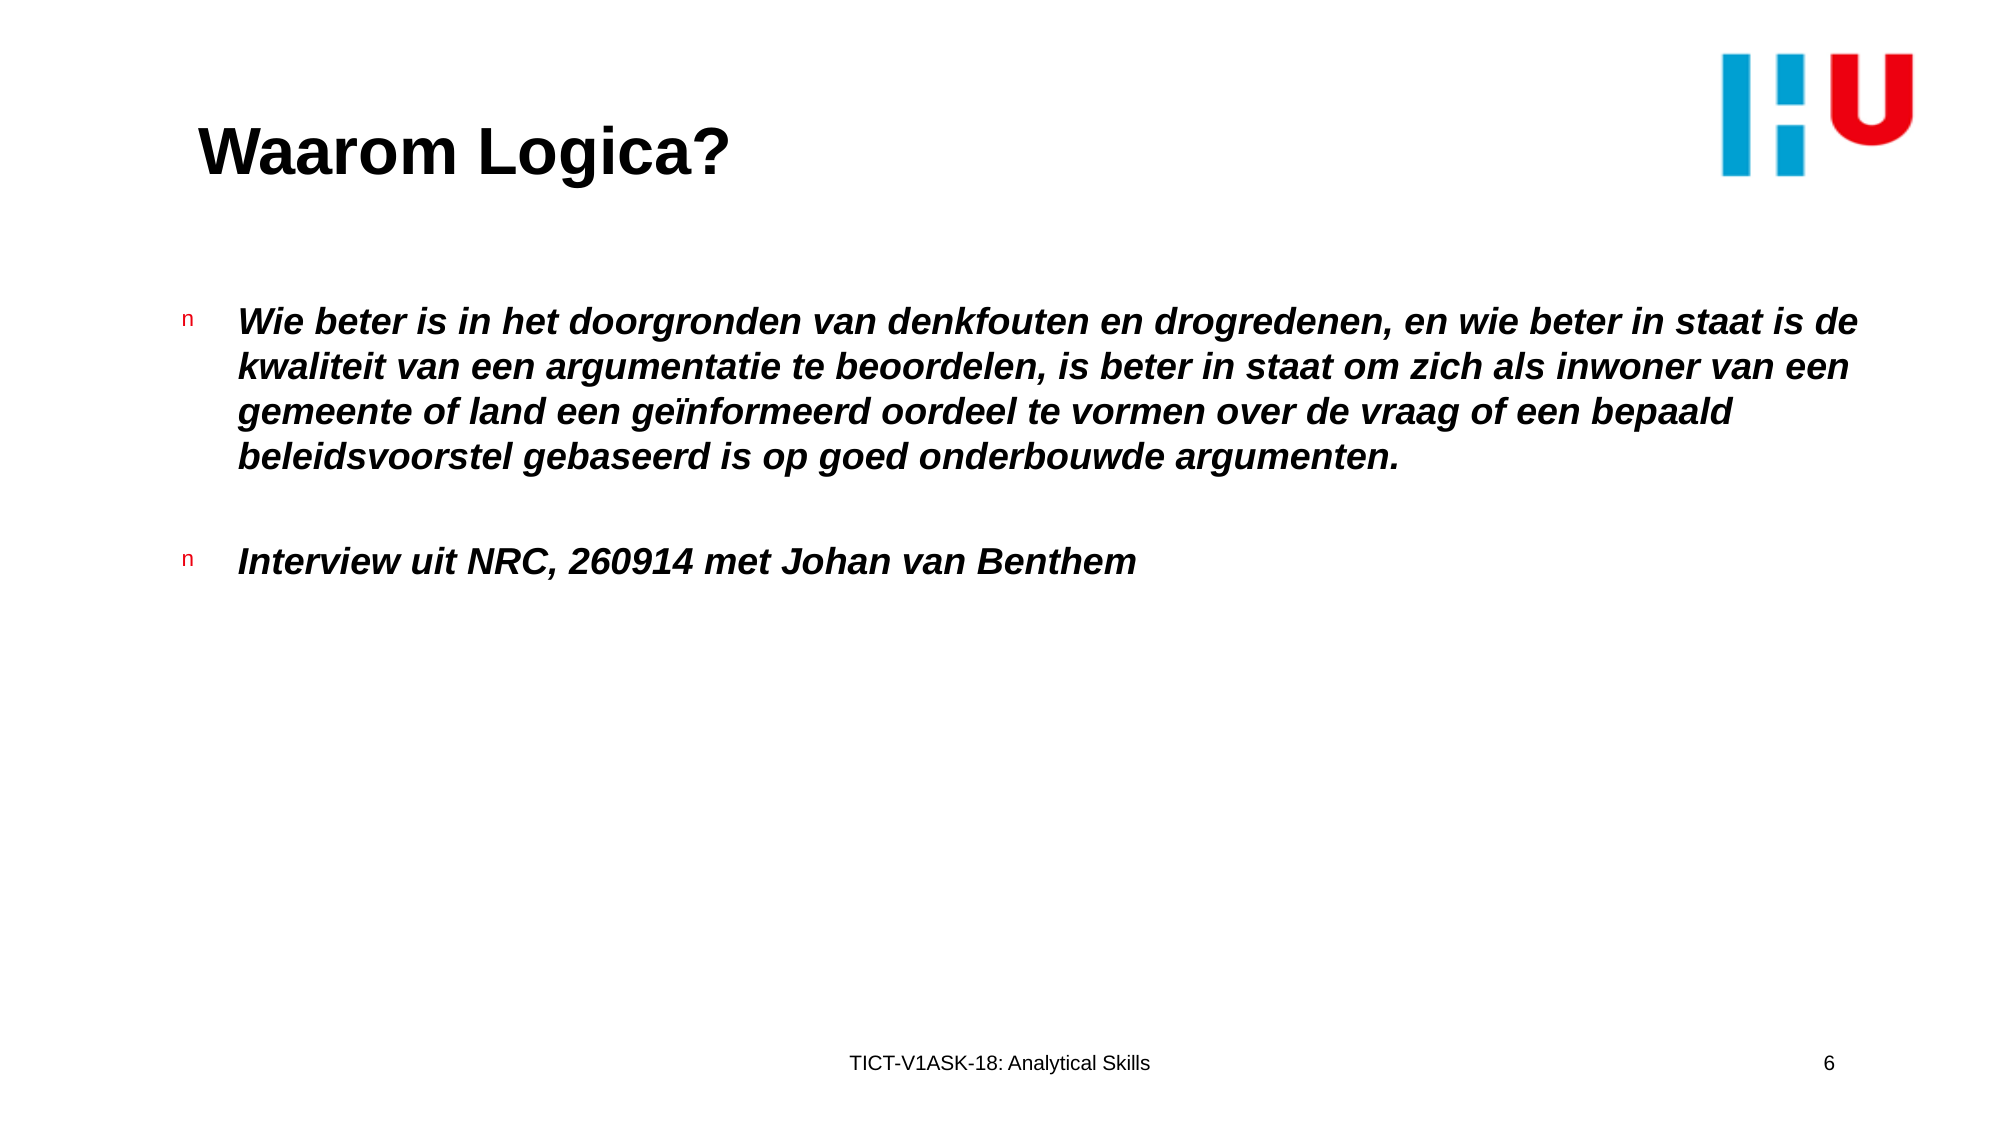

# Waarom Logica?
Wie beter is in het doorgronden van denkfouten en drogredenen, en wie beter in staat is de kwaliteit van een argumentatie te beoordelen, is beter in staat om zich als inwoner van een gemeente of land een geïnformeerd oordeel te vormen over de vraag of een bepaald beleidsvoorstel gebaseerd is op goed onderbouwde argumenten.

Interview uit NRC, 260914 met Johan van Benthem
TICT-V1ASK-18: Analytical Skills
6